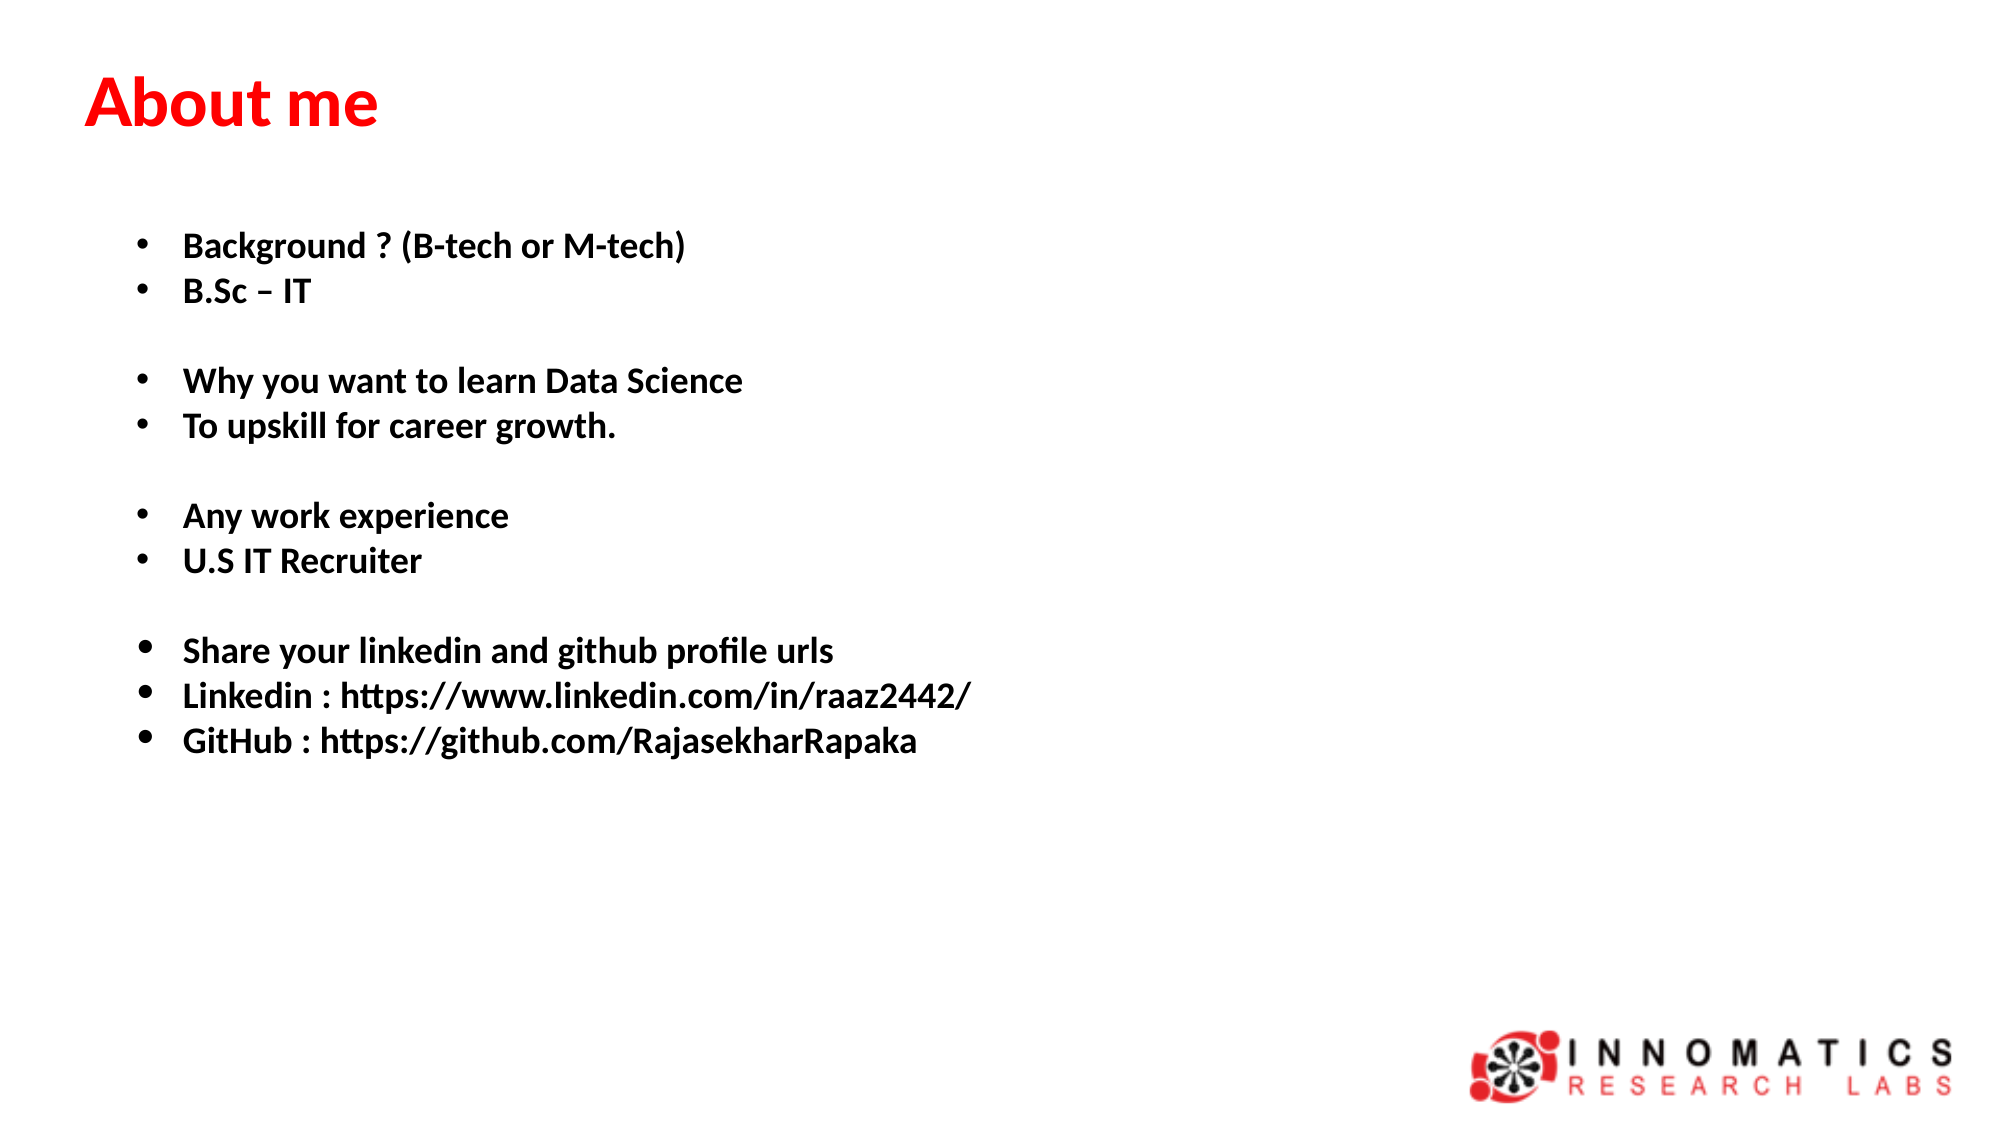

About me
Background ? (B-tech or M-tech)
B.Sc – IT

Why you want to learn Data Science
To upskill for career growth.

Any work experience
U.S IT Recruiter

Share your linkedin and github profile urls
Linkedin : https://www.linkedin.com/in/raaz2442/
GitHub : https://github.com/RajasekharRapaka